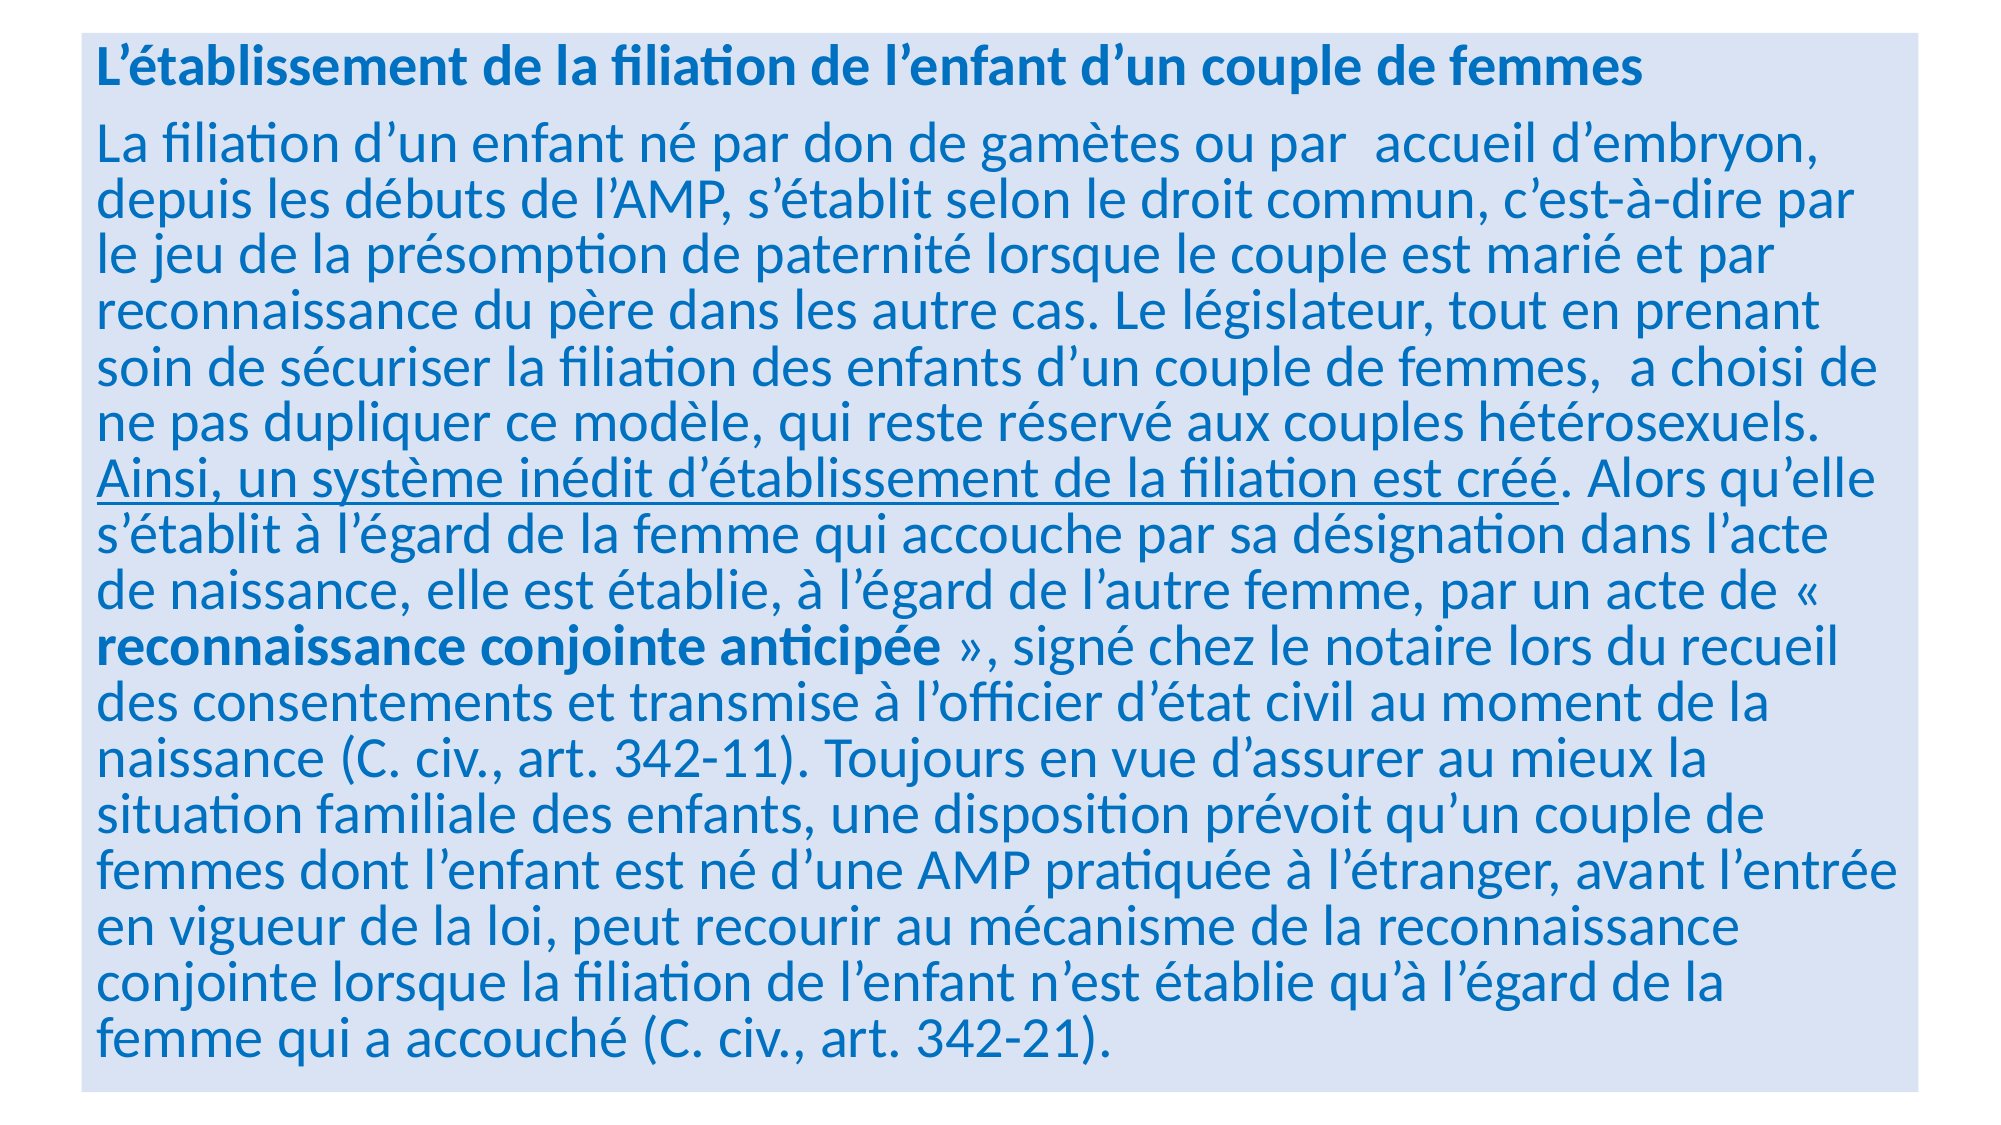

L’établissement de la filiation de l’enfant d’un couple de femmes
La filiation d’un enfant né par don de gamètes ou par  accueil d’embryon, depuis les débuts de l’AMP, s’établit selon le droit commun, c’est-à-dire par le jeu de la présomption de paternité lorsque le couple est marié et par reconnaissance du père dans les autre cas. Le législateur, tout en prenant soin de sécuriser la filiation des enfants d’un couple de femmes,  a choisi de ne pas dupliquer ce modèle, qui reste réservé aux couples hétérosexuels. Ainsi, un système inédit d’établissement de la filiation est créé. Alors qu’elle s’établit à l’égard de la femme qui accouche par sa désignation dans l’acte de naissance, elle est établie, à l’égard de l’autre femme, par un acte de « reconnaissance conjointe anticipée », signé chez le notaire lors du recueil des consentements et transmise à l’officier d’état civil au moment de la naissance (C. civ., art. 342-11). Toujours en vue d’assurer au mieux la situation familiale des enfants, une disposition prévoit qu’un couple de femmes dont l’enfant est né d’une AMP pratiquée à l’étranger, avant l’entrée en vigueur de la loi, peut recourir au mécanisme de la reconnaissance conjointe lorsque la filiation de l’enfant n’est établie qu’à l’égard de la femme qui a accouché (C. civ., art. 342-21).